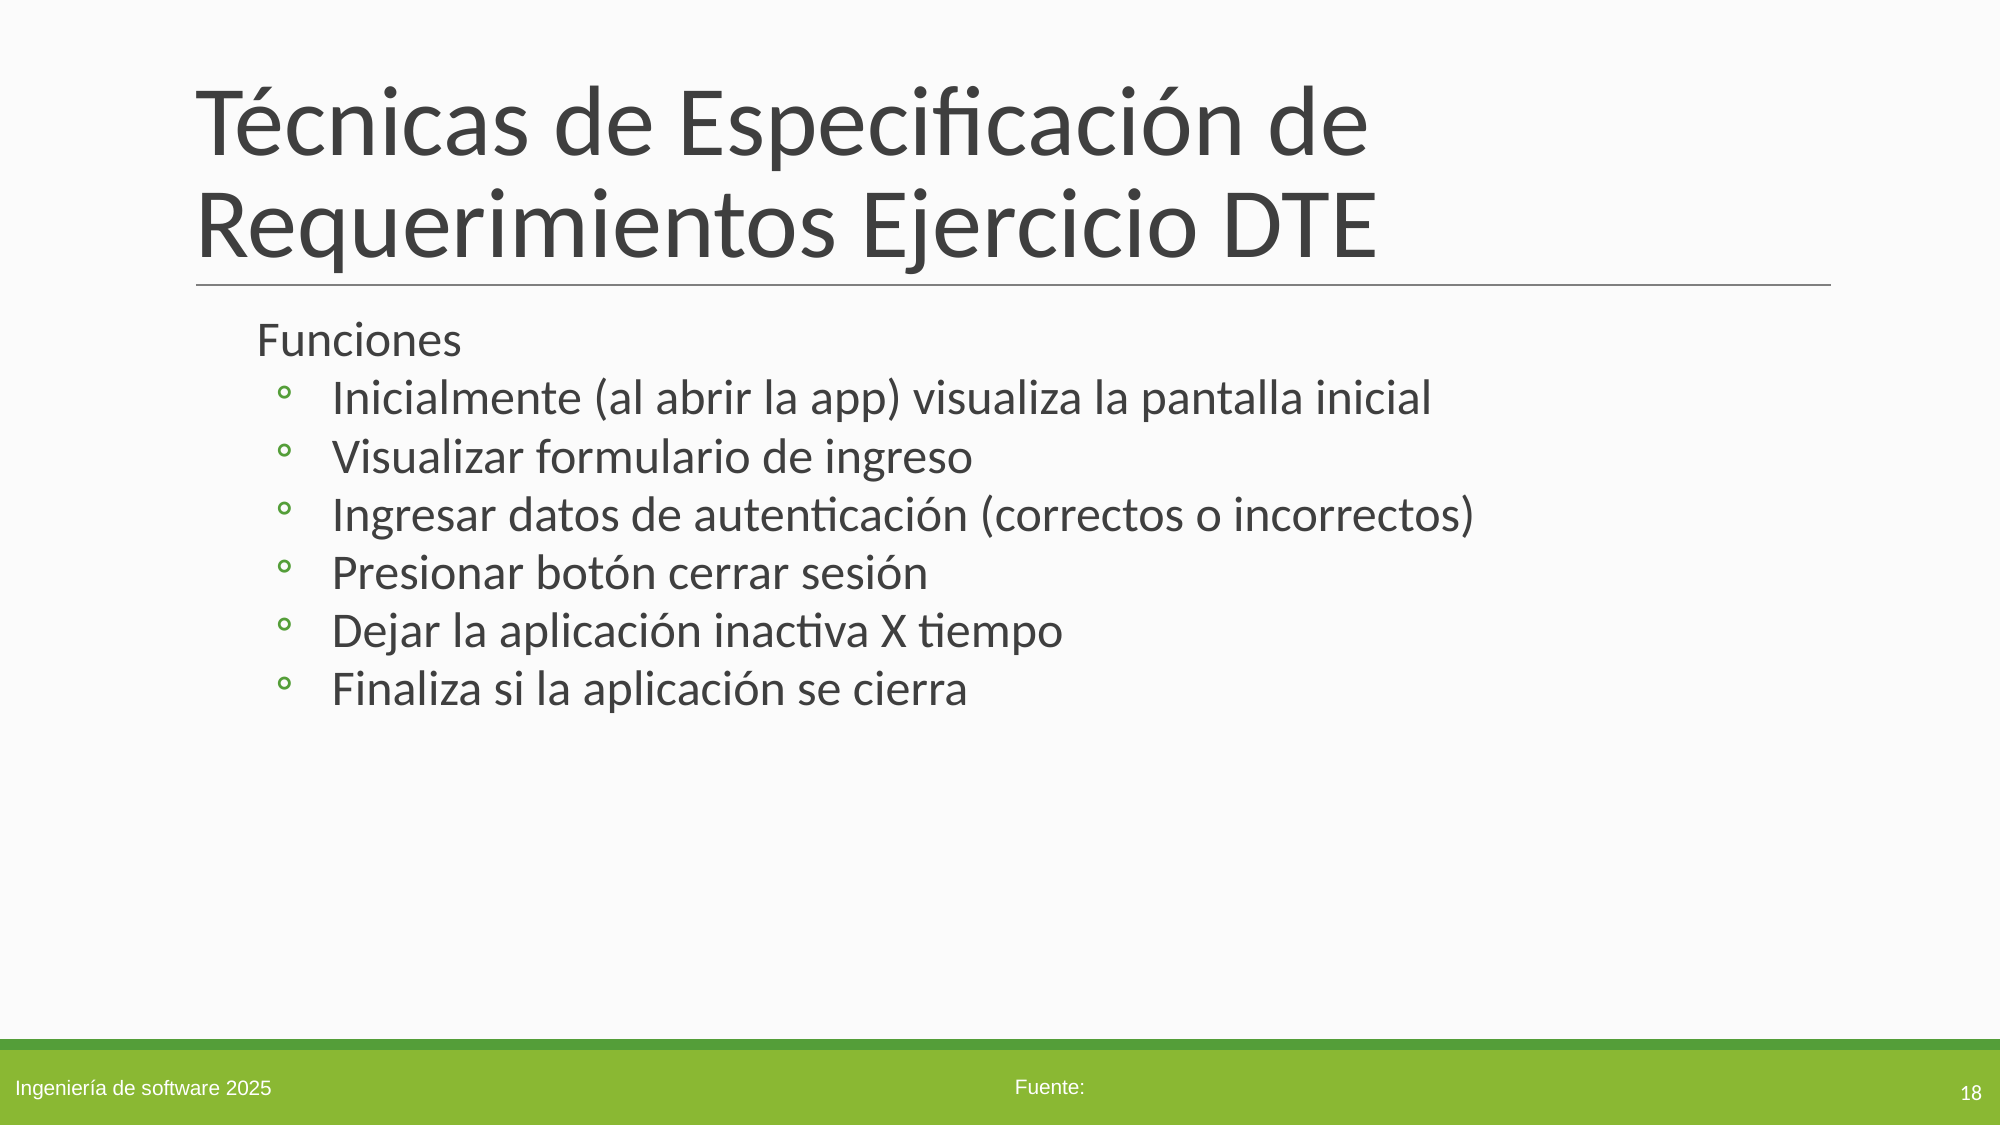

# Técnicas de Especificación de Requerimientos Ejercicio DTE
Funciones
Inicialmente (al abrir la app) visualiza la pantalla inicial
Visualizar formulario de ingreso
Ingresar datos de autenticación (correctos o incorrectos)
Presionar botón cerrar sesión
Dejar la aplicación inactiva X tiempo
Finaliza si la aplicación se cierra

18